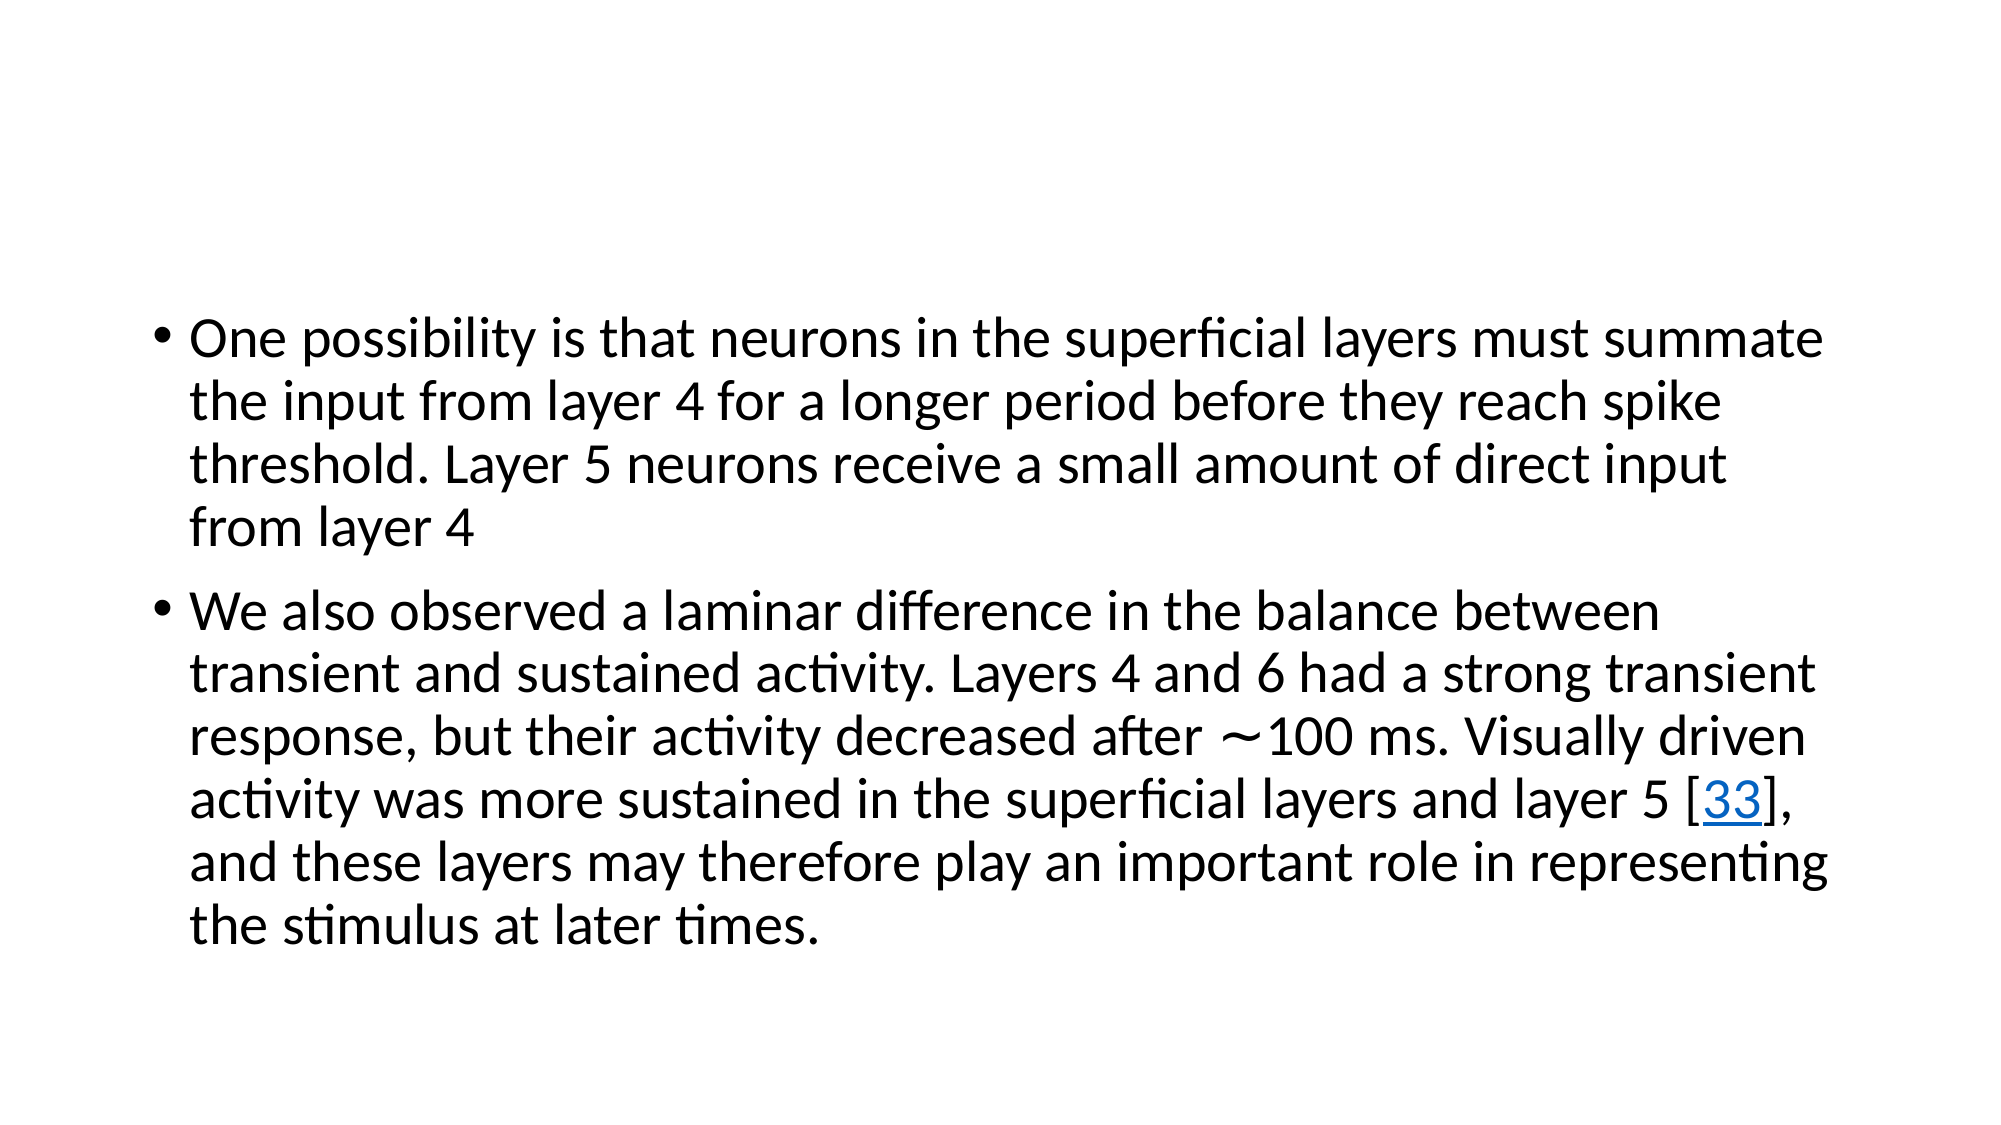

#
One possibility is that neurons in the superficial layers must summate the input from layer 4 for a longer period before they reach spike threshold. Layer 5 neurons receive a small amount of direct input from layer 4
We also observed a laminar difference in the balance between transient and sustained activity. Layers 4 and 6 had a strong transient response, but their activity decreased after ∼100 ms. Visually driven activity was more sustained in the superficial layers and layer 5 [33], and these layers may therefore play an important role in representing the stimulus at later times.